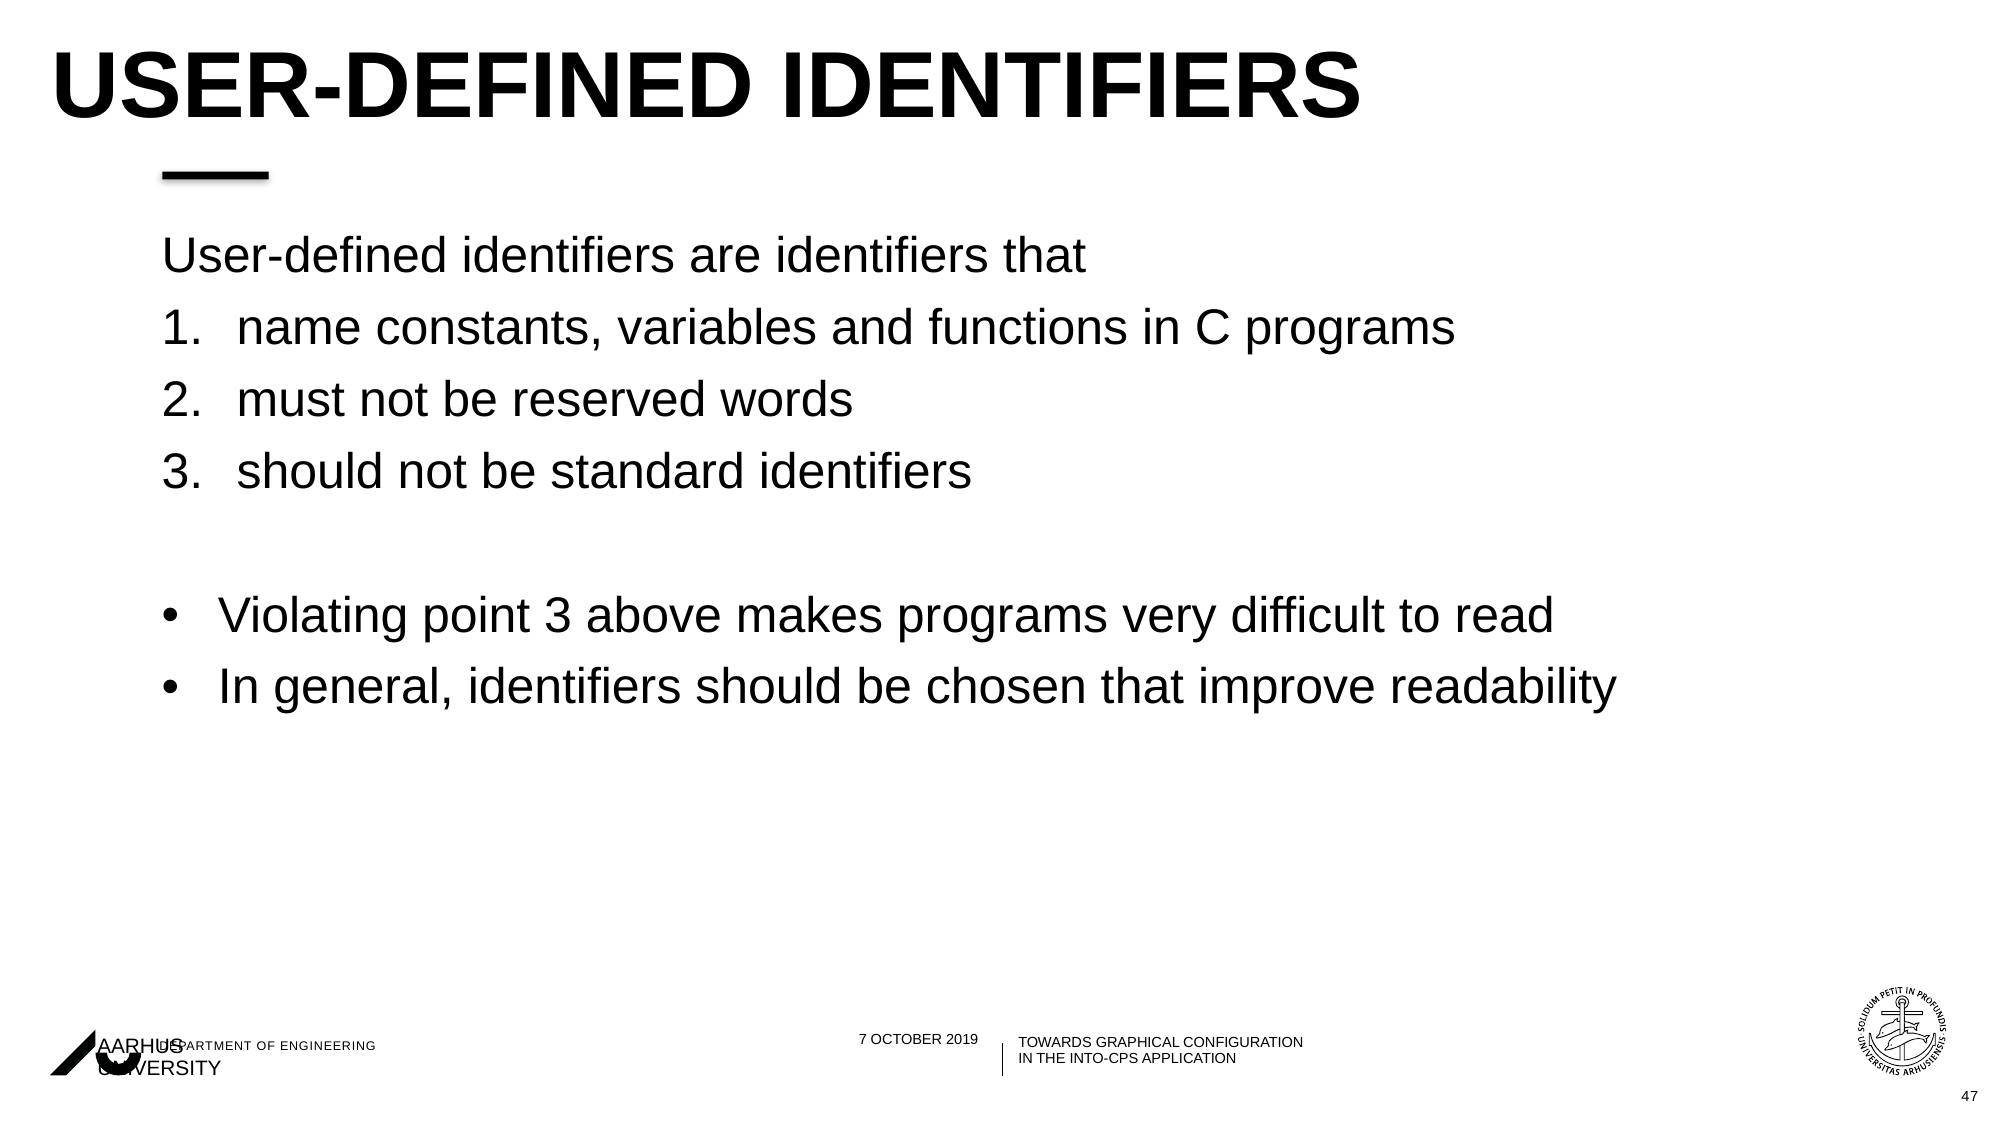

# User-defined identifiers
User-defined identifiers are identifiers that
name constants, variables and functions in C programs
must not be reserved words
should not be standard identifiers

Violating point 3 above makes programs very difficult to read
In general, identifiers should be chosen that improve readability
47